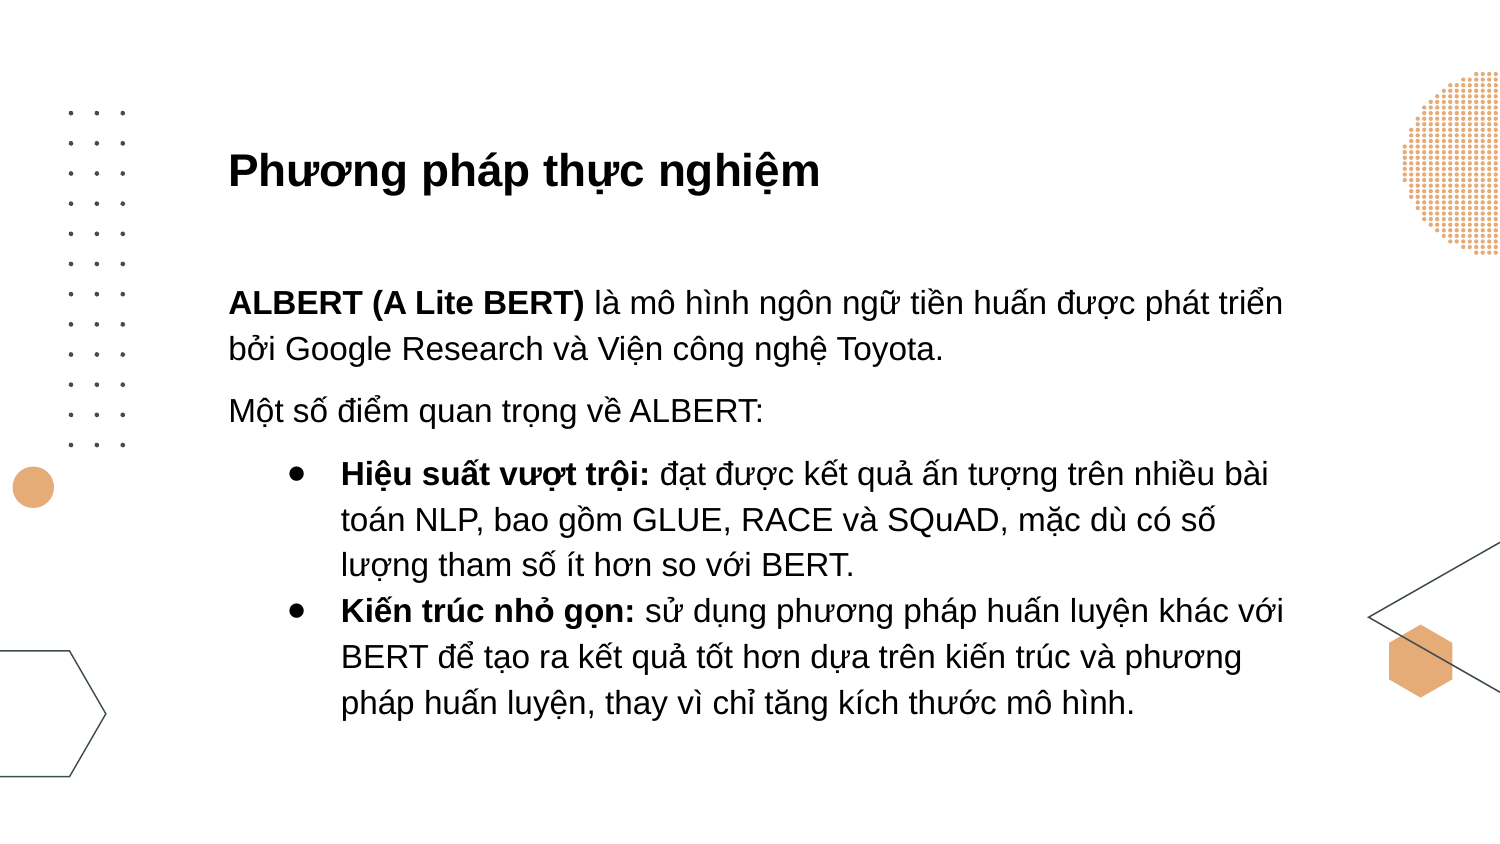

# Phương pháp thực nghiệm
ALBERT (A Lite BERT) là mô hình ngôn ngữ tiền huấn được phát triển bởi Google Research và Viện công nghệ Toyota.
Một số điểm quan trọng về ALBERT:
Hiệu suất vượt trội: đạt được kết quả ấn tượng trên nhiều bài toán NLP, bao gồm GLUE, RACE và SQuAD, mặc dù có số lượng tham số ít hơn so với BERT.
Kiến trúc nhỏ gọn: sử dụng phương pháp huấn luyện khác với BERT để tạo ra kết quả tốt hơn dựa trên kiến trúc và phương pháp huấn luyện, thay vì chỉ tăng kích thước mô hình.